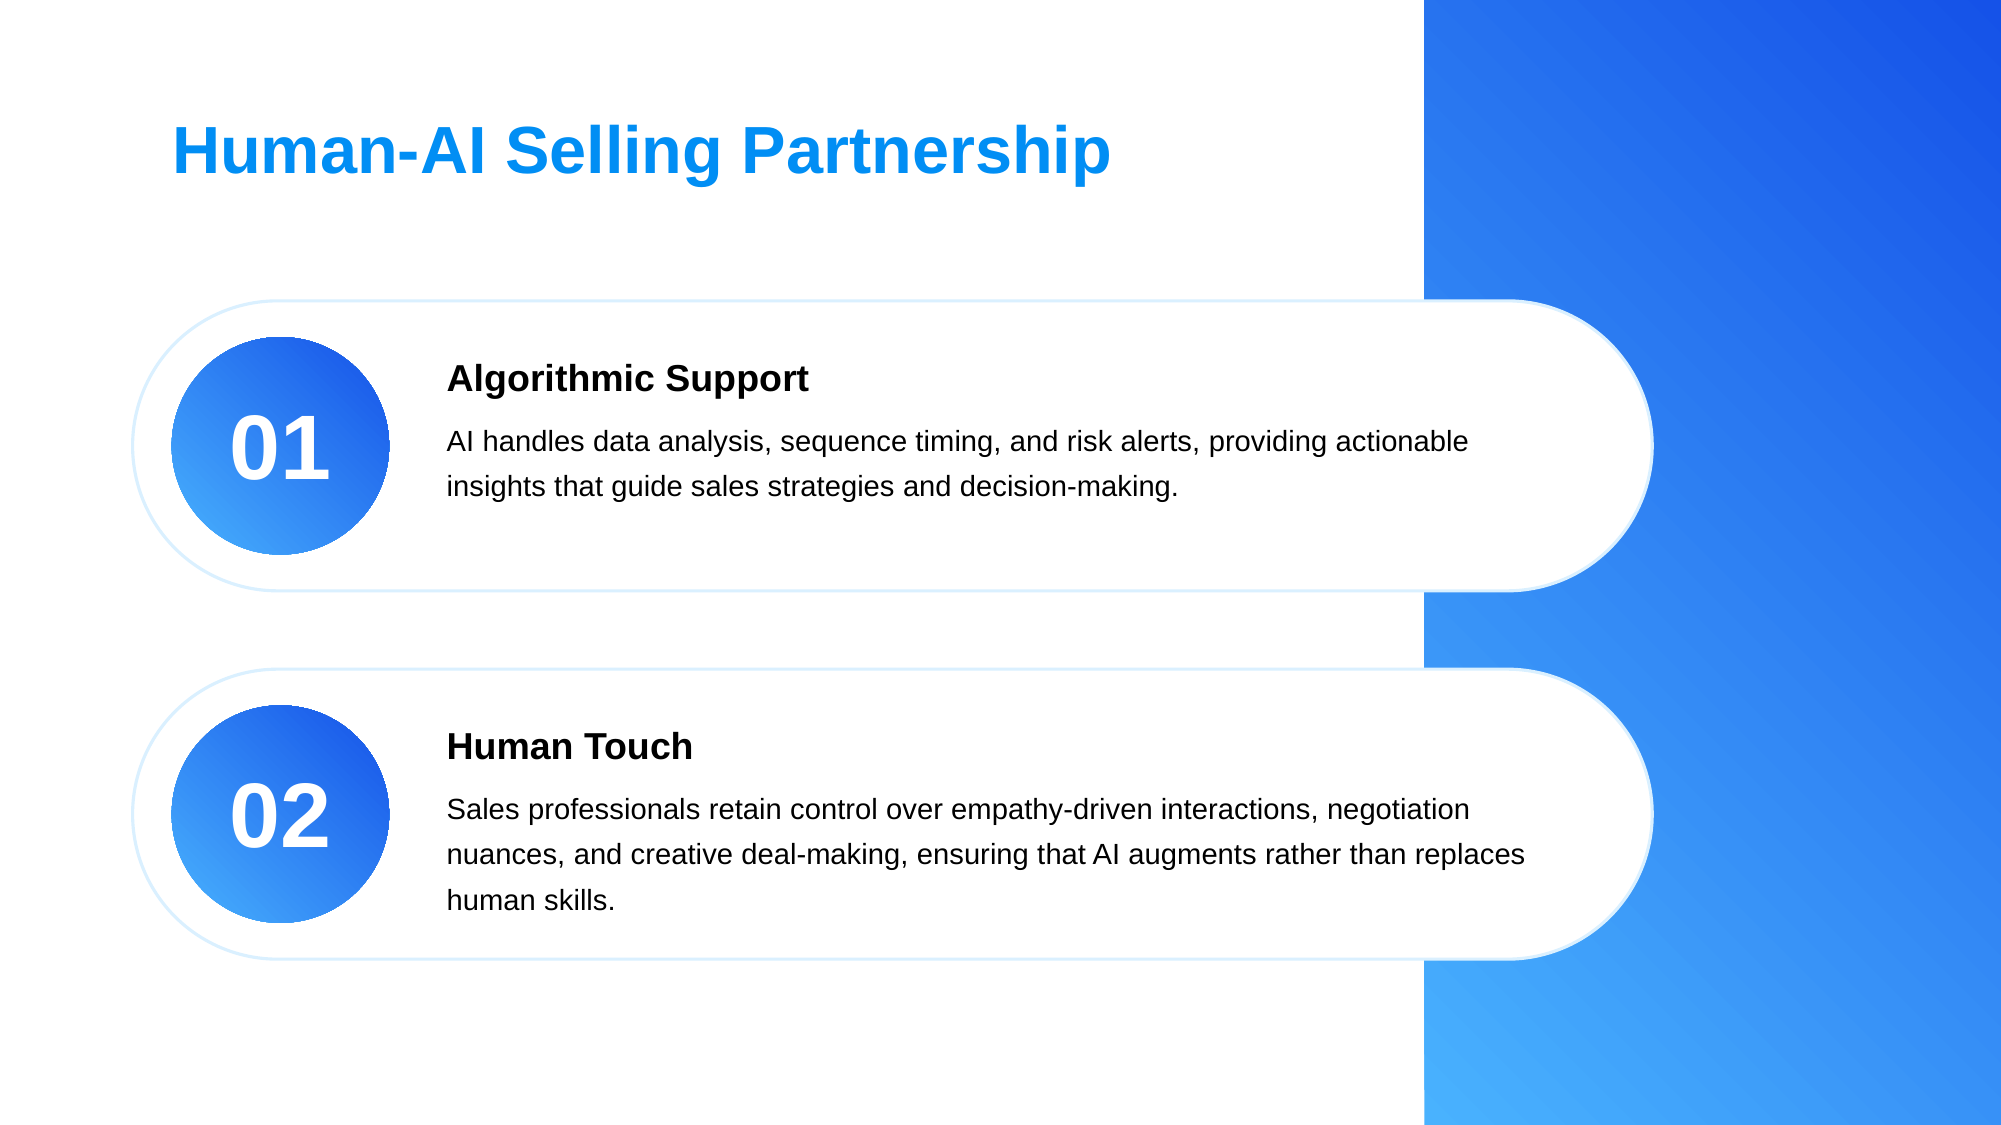

Human-AI Selling Partnership

Algorithmic Support
01
AI handles data analysis, sequence timing, and risk alerts, providing actionable insights that guide sales strategies and decision-making.

Human Touch
02
Sales professionals retain control over empathy-driven interactions, negotiation nuances, and creative deal-making, ensuring that AI augments rather than replaces human skills.